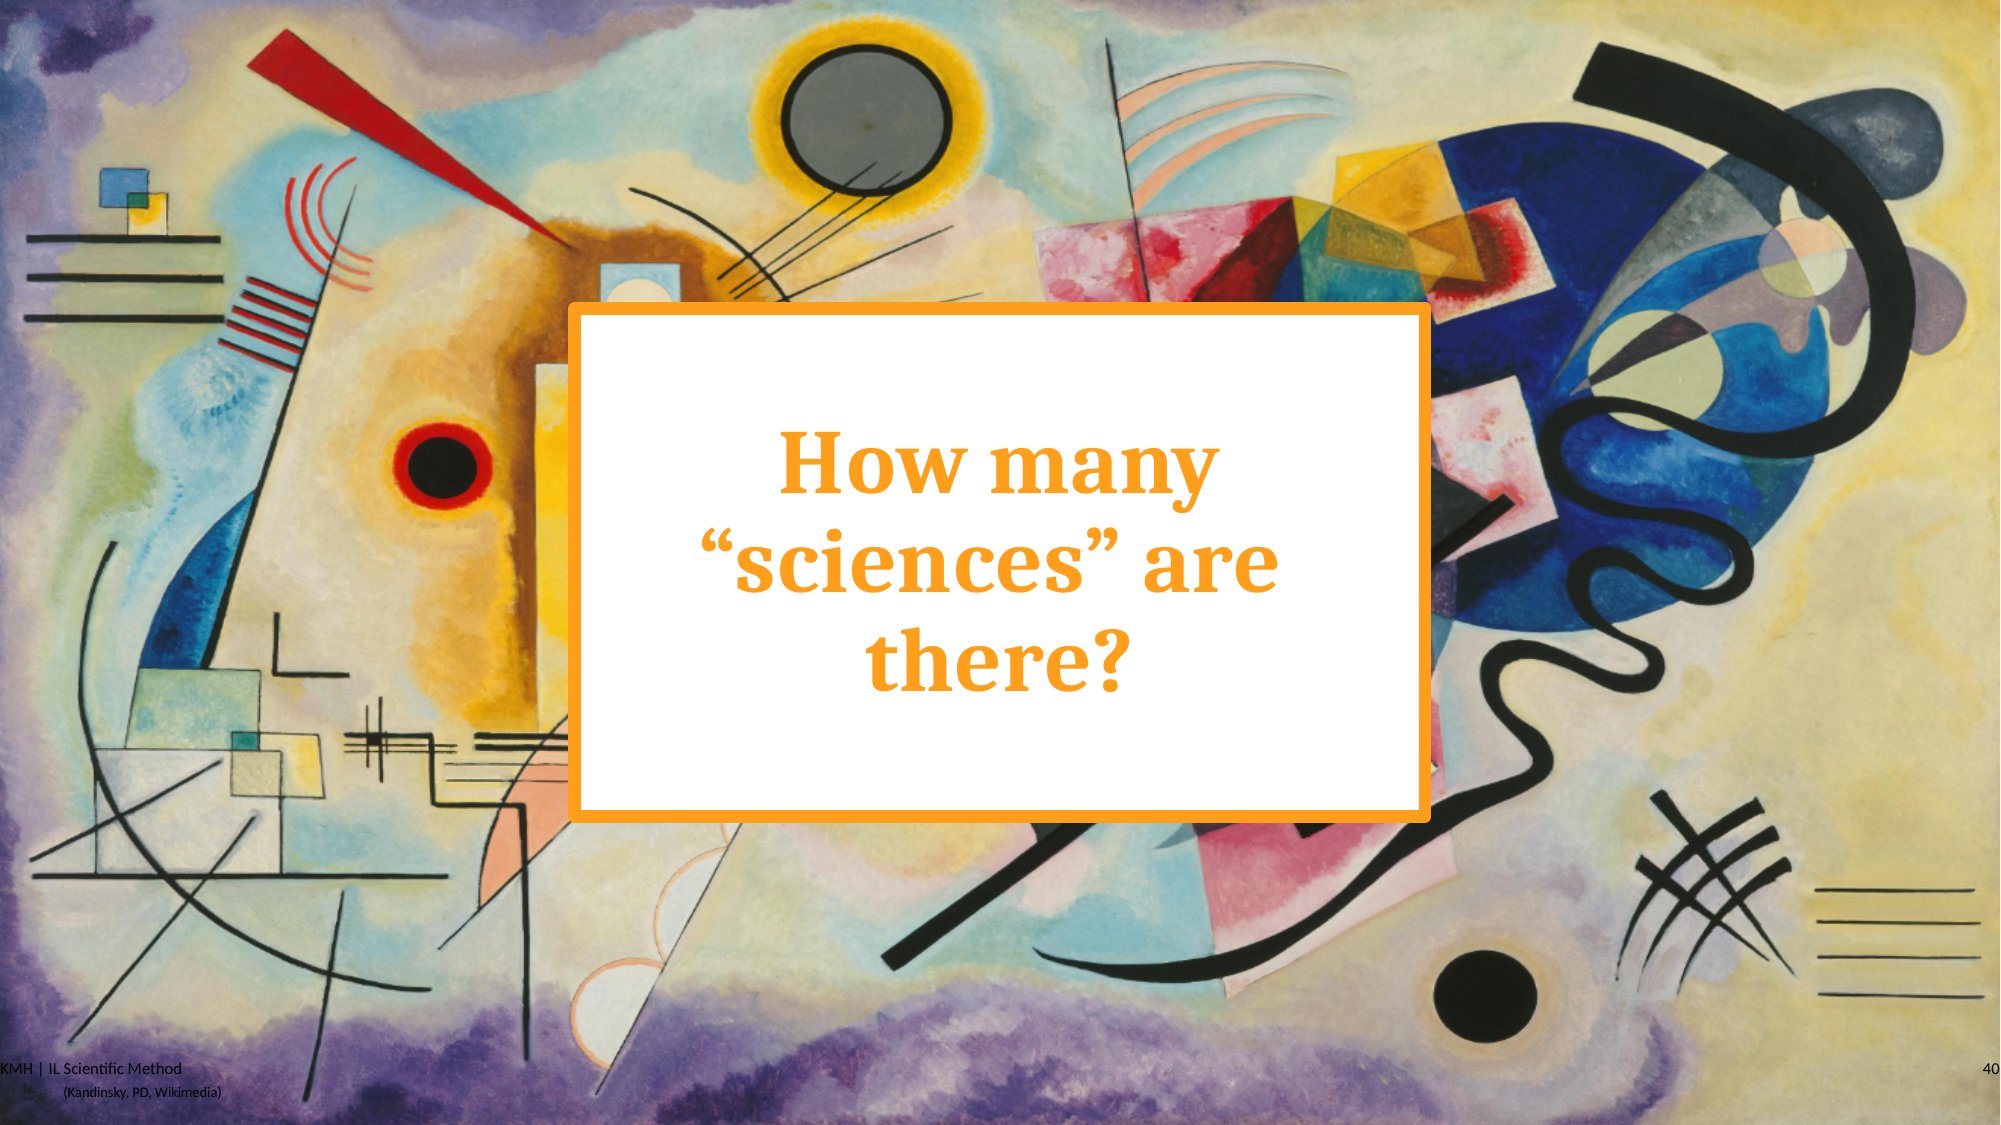

# How many “sciences” are there?
KMH | IL Scientific Method
40